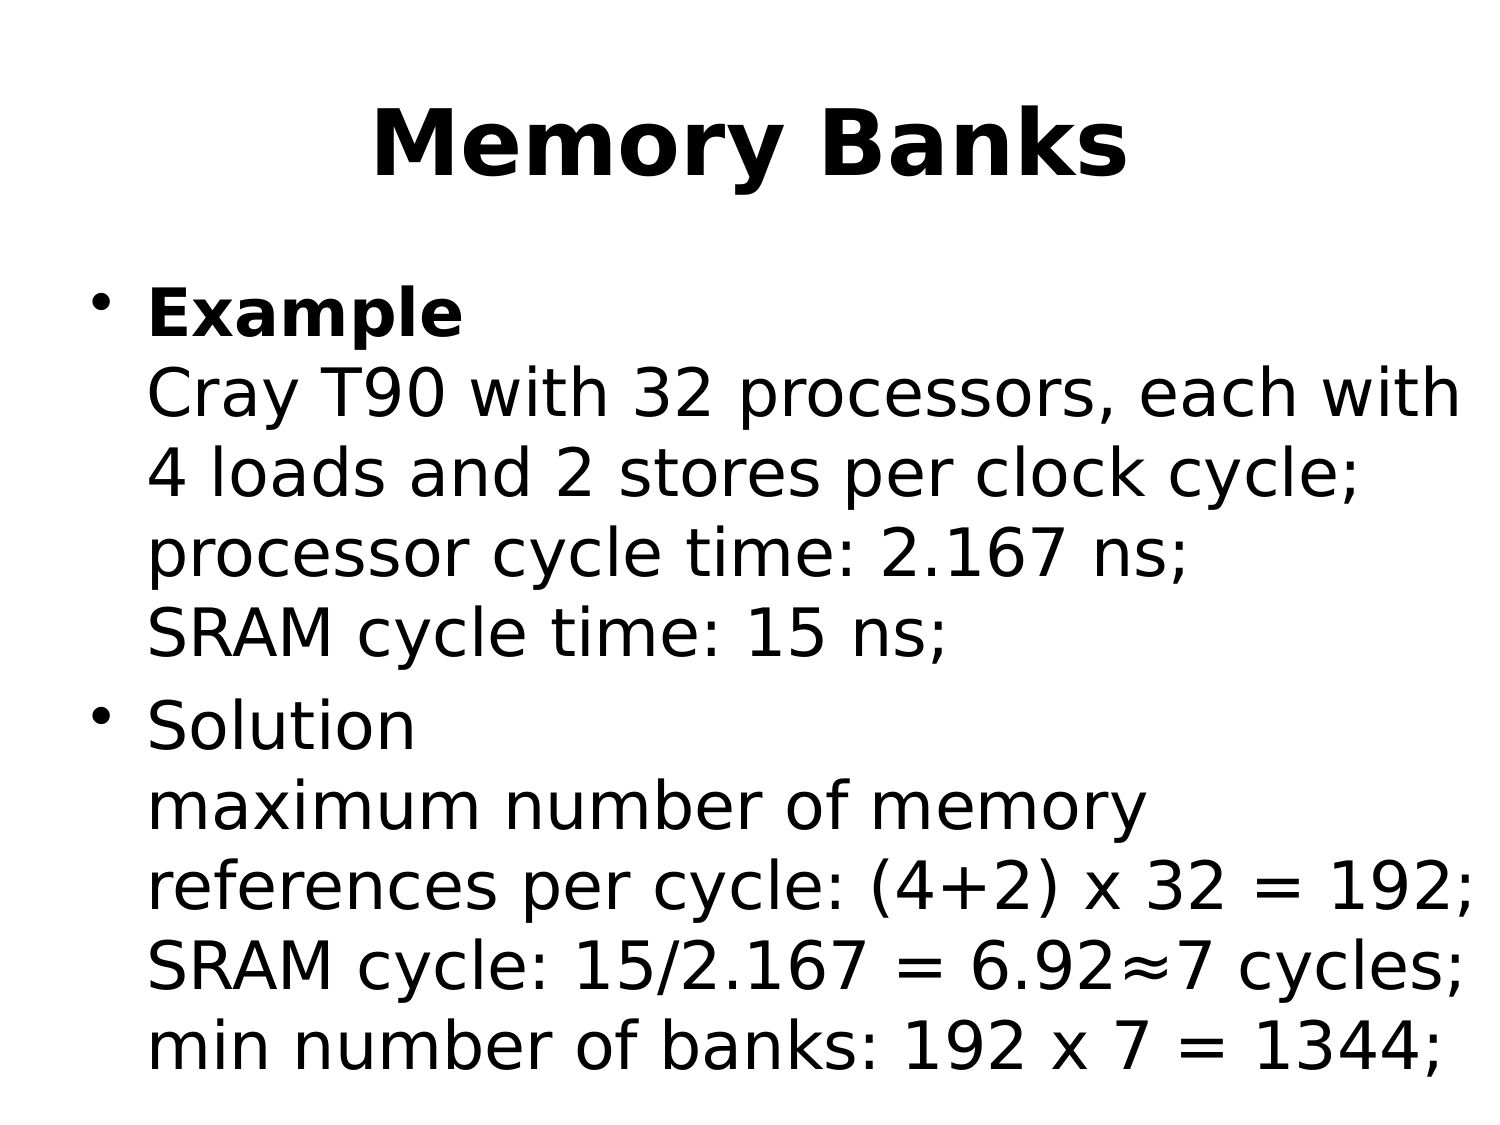

# Memory Banks
Example                                           Cray T90 with 32 processors, each with 4 loads and 2 stores per clock cycle;  processor cycle time: 2.167 ns;          SRAM cycle time: 15 ns;
Solution                                         maximum number of memory references per cycle: (4+2) x 32 = 192; SRAM cycle: 15/2.167 = 6.92≈7 cycles; min number of banks: 192 x 7 = 1344;